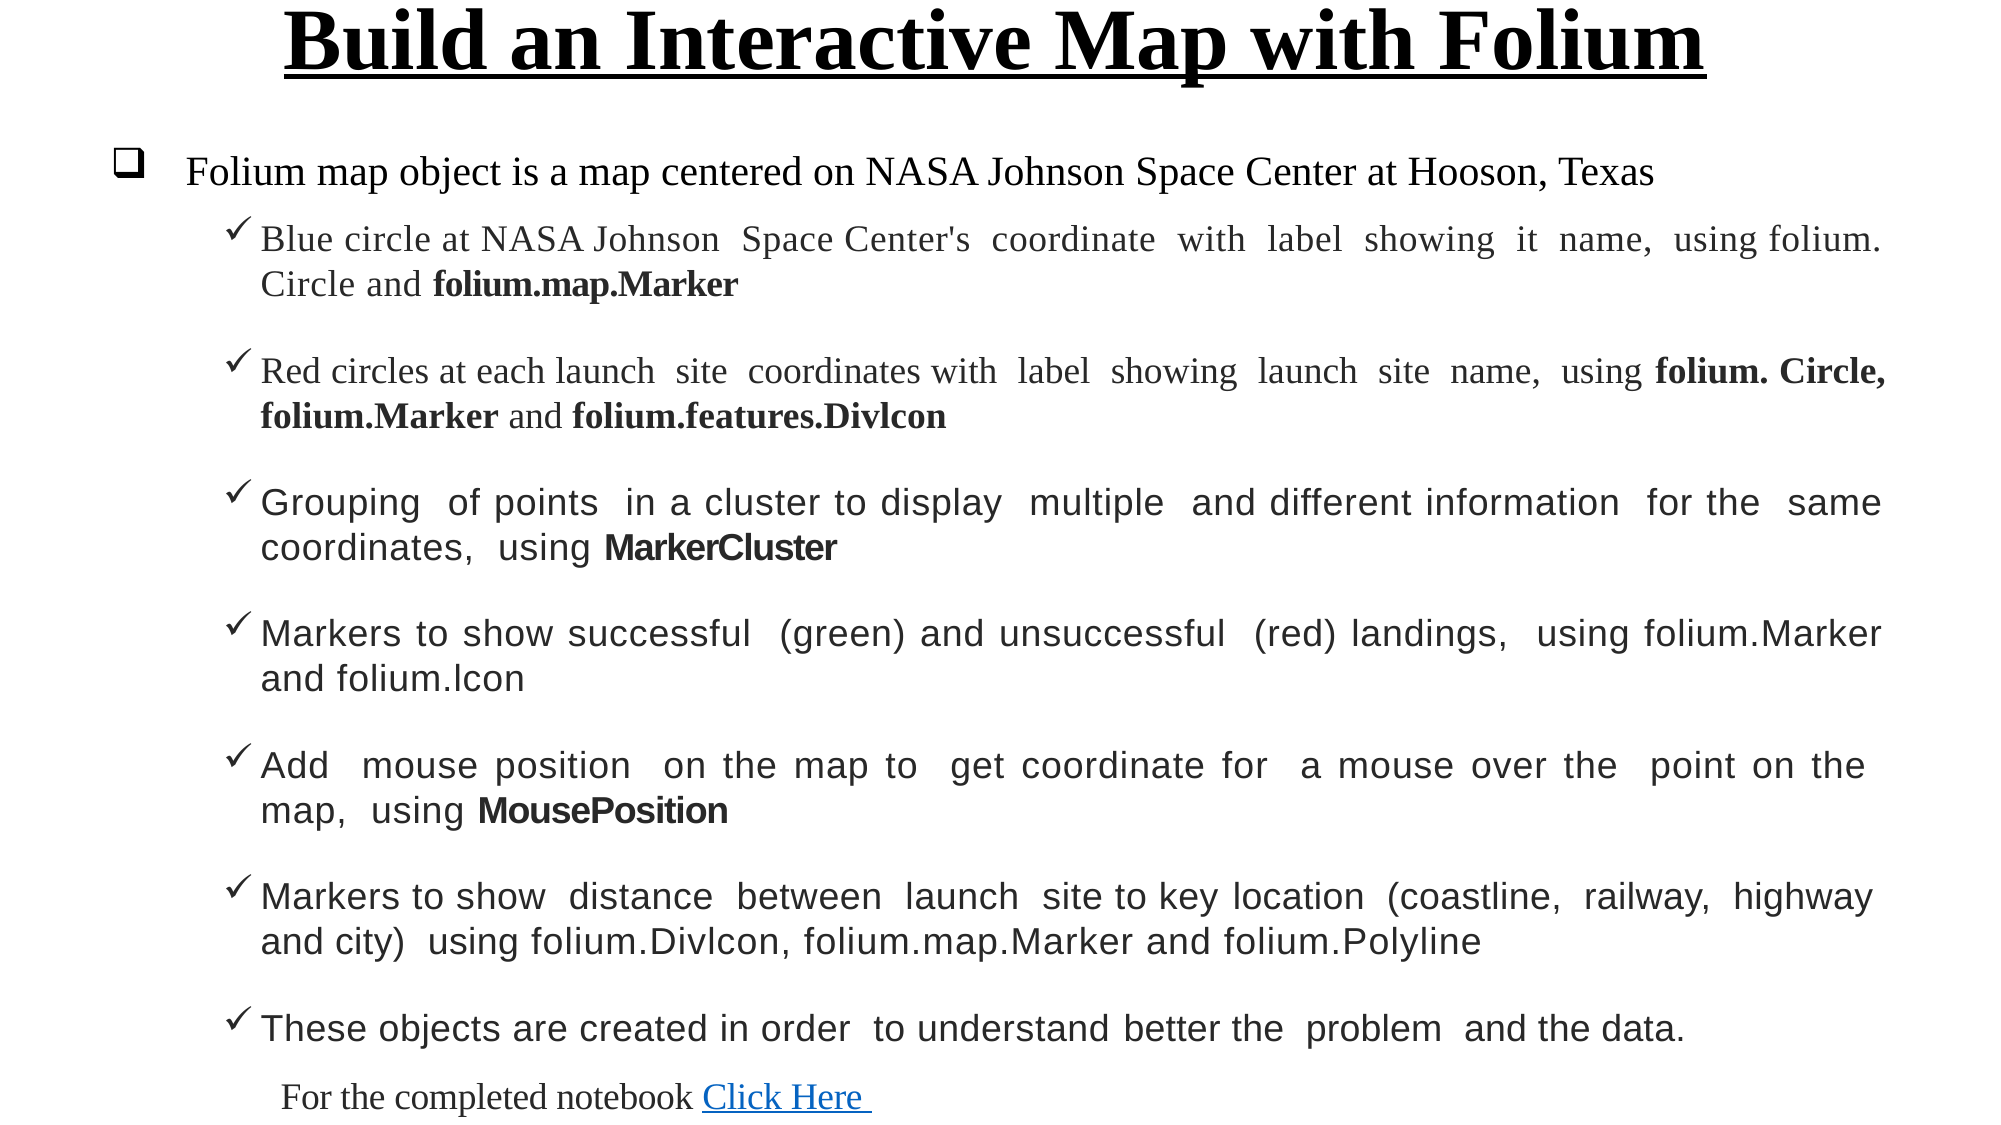

# Build an Interactive Map with Folium

Folium map object is a map centered on NASA Johnson Space Center at Hooson, Texas
Blue circle at NASA Johnson  Space Center's  coordinate  with  label  showing  it  name,  using folium. Circle and folium.map.Marker
Red circles at each launch  site  coordinates with  label  showing  launch  site  name,  using folium. Circle, folium.Marker and folium.features.Divlcon
Grouping  of points  in a cluster to display  multiple  and different information  for the  same coordinates,  using MarkerCluster
Markers to show successful  (green) and unsuccessful  (red) landings,  using folium.Marker and folium.lcon
Add  mouse position  on the map to  get coordinate for  a mouse over the  point on the  map,  using MousePosition
Markers to show  distance  between  launch  site to key location  (coastline,  railway,  highway  and city)  using folium.Divlcon, folium.map.Marker and folium.Polyline
These objects are created in order  to understand better the  problem  and the data.

For the completed notebook Click Here